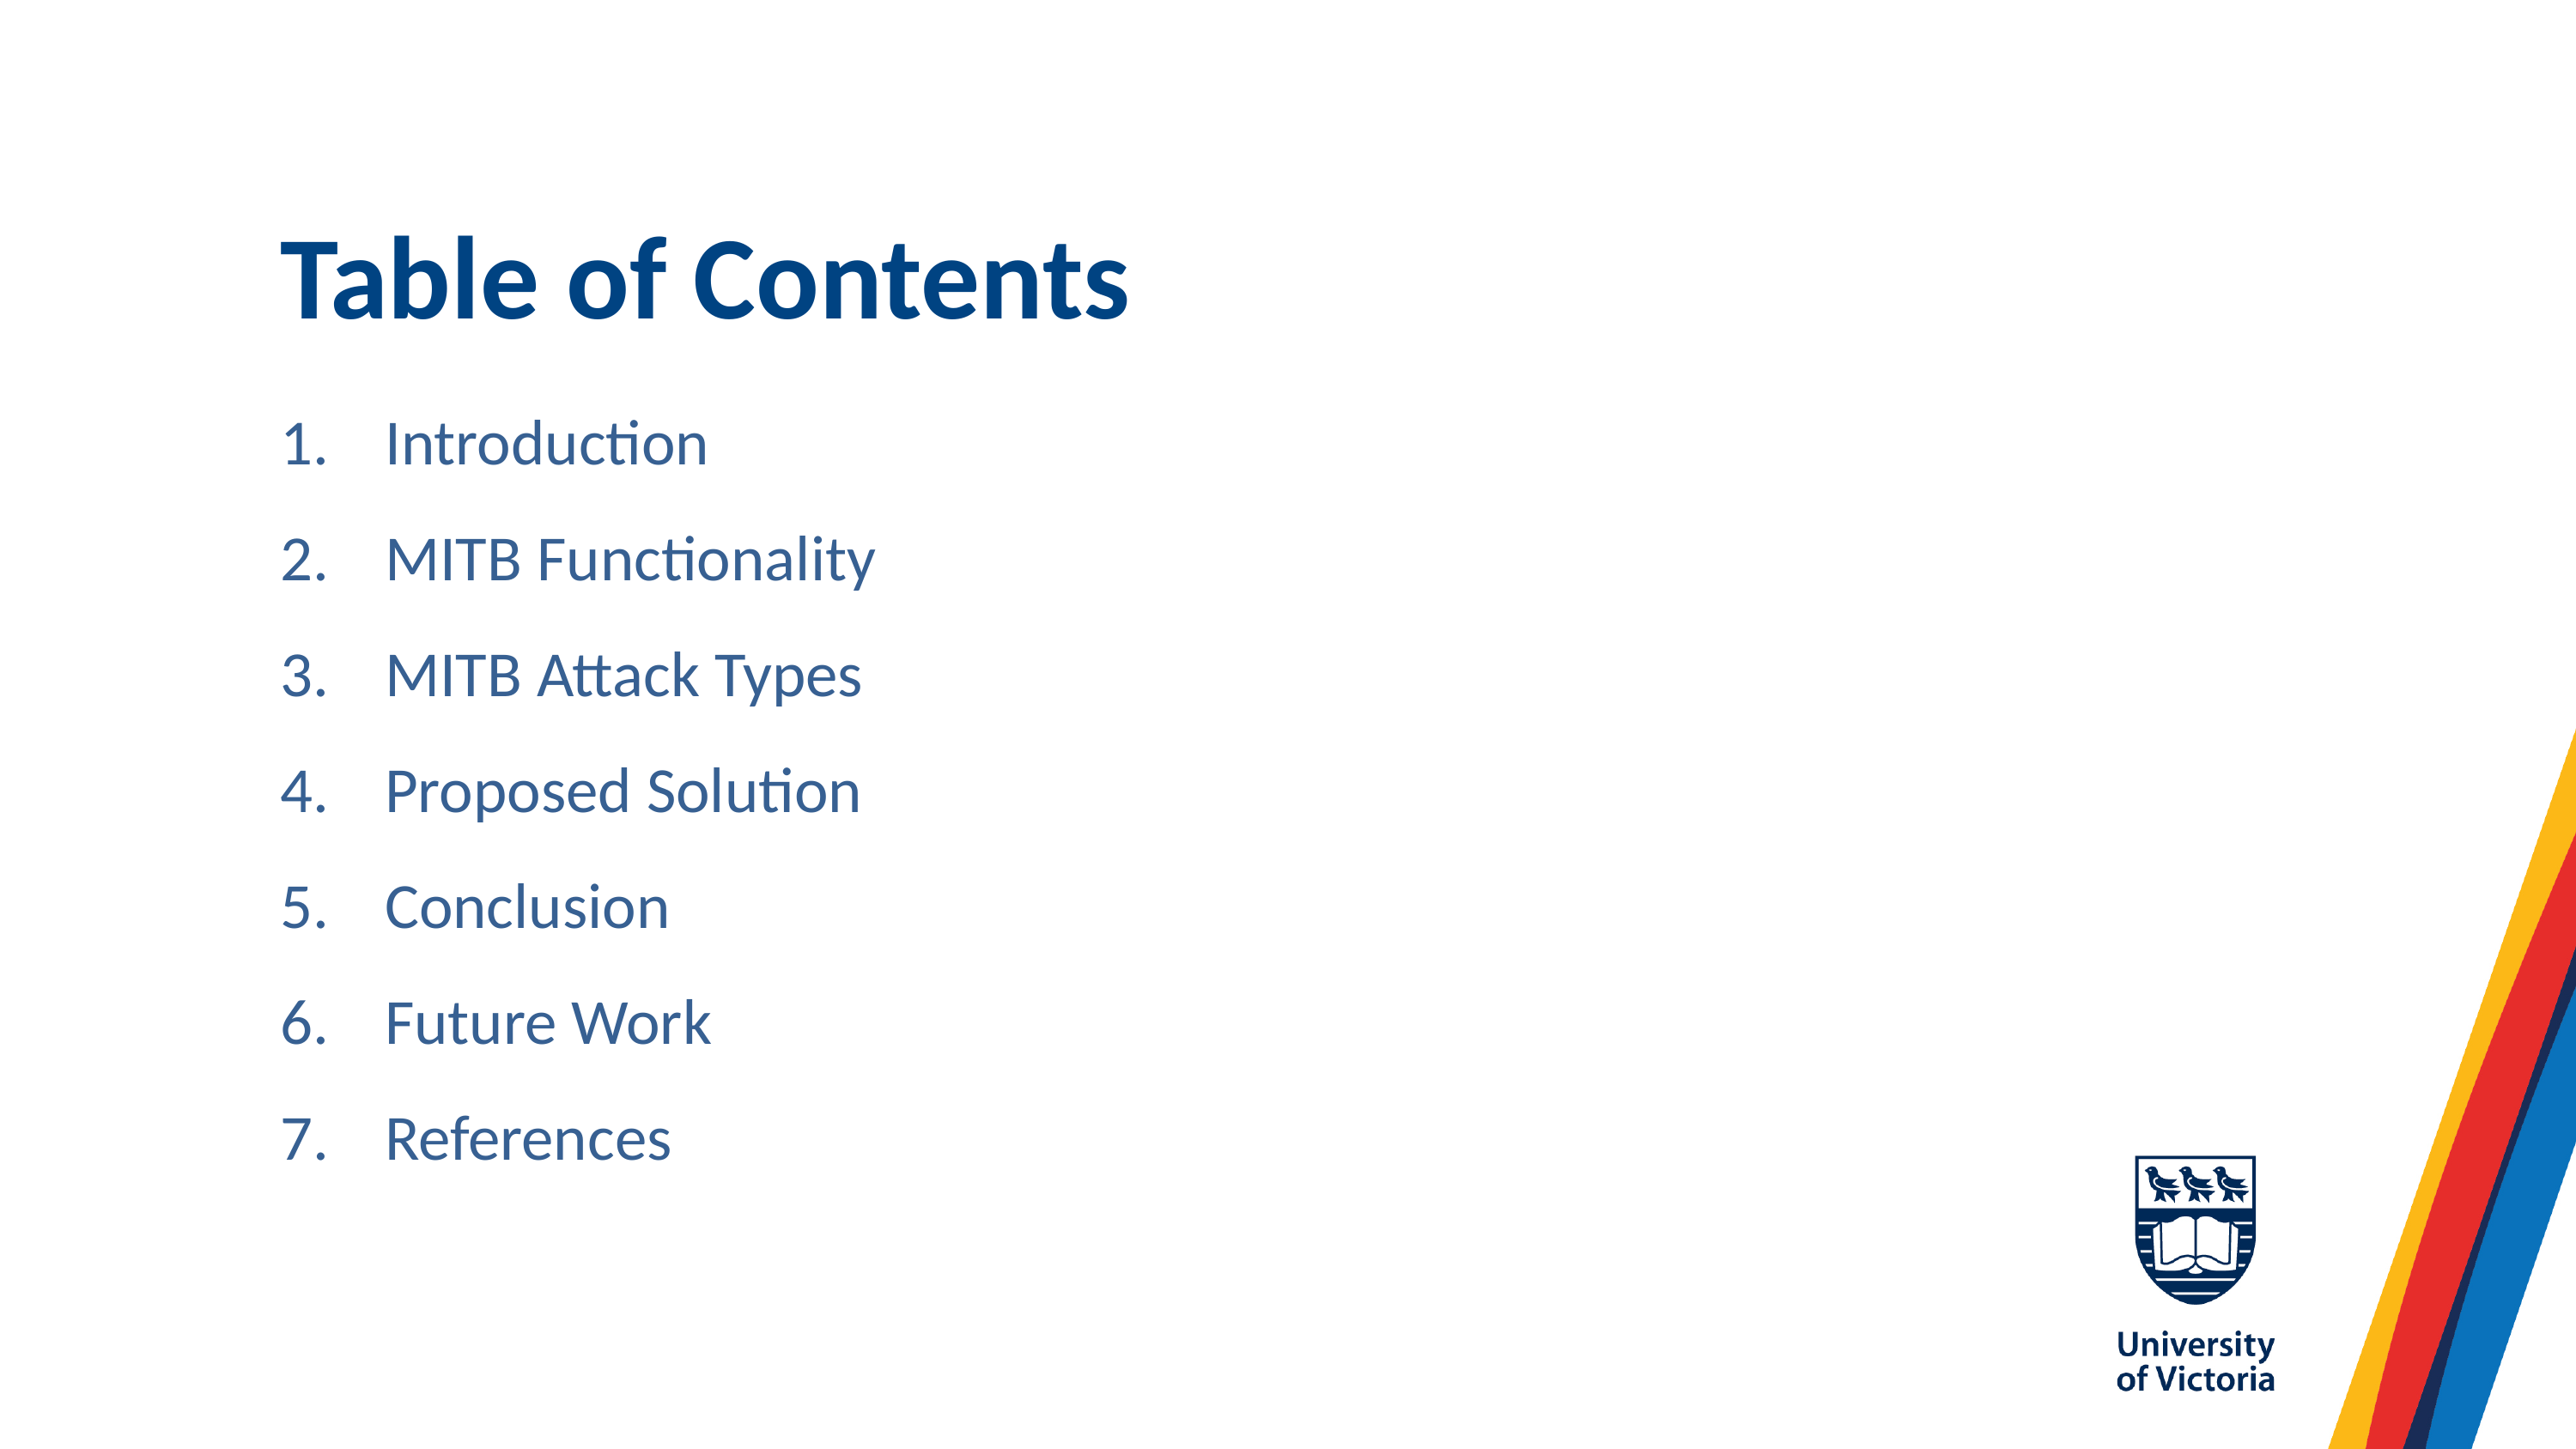

Table of Contents
# Introduction
MITB Functionality
MITB Attack Types
Proposed Solution
Conclusion
Future Work
References